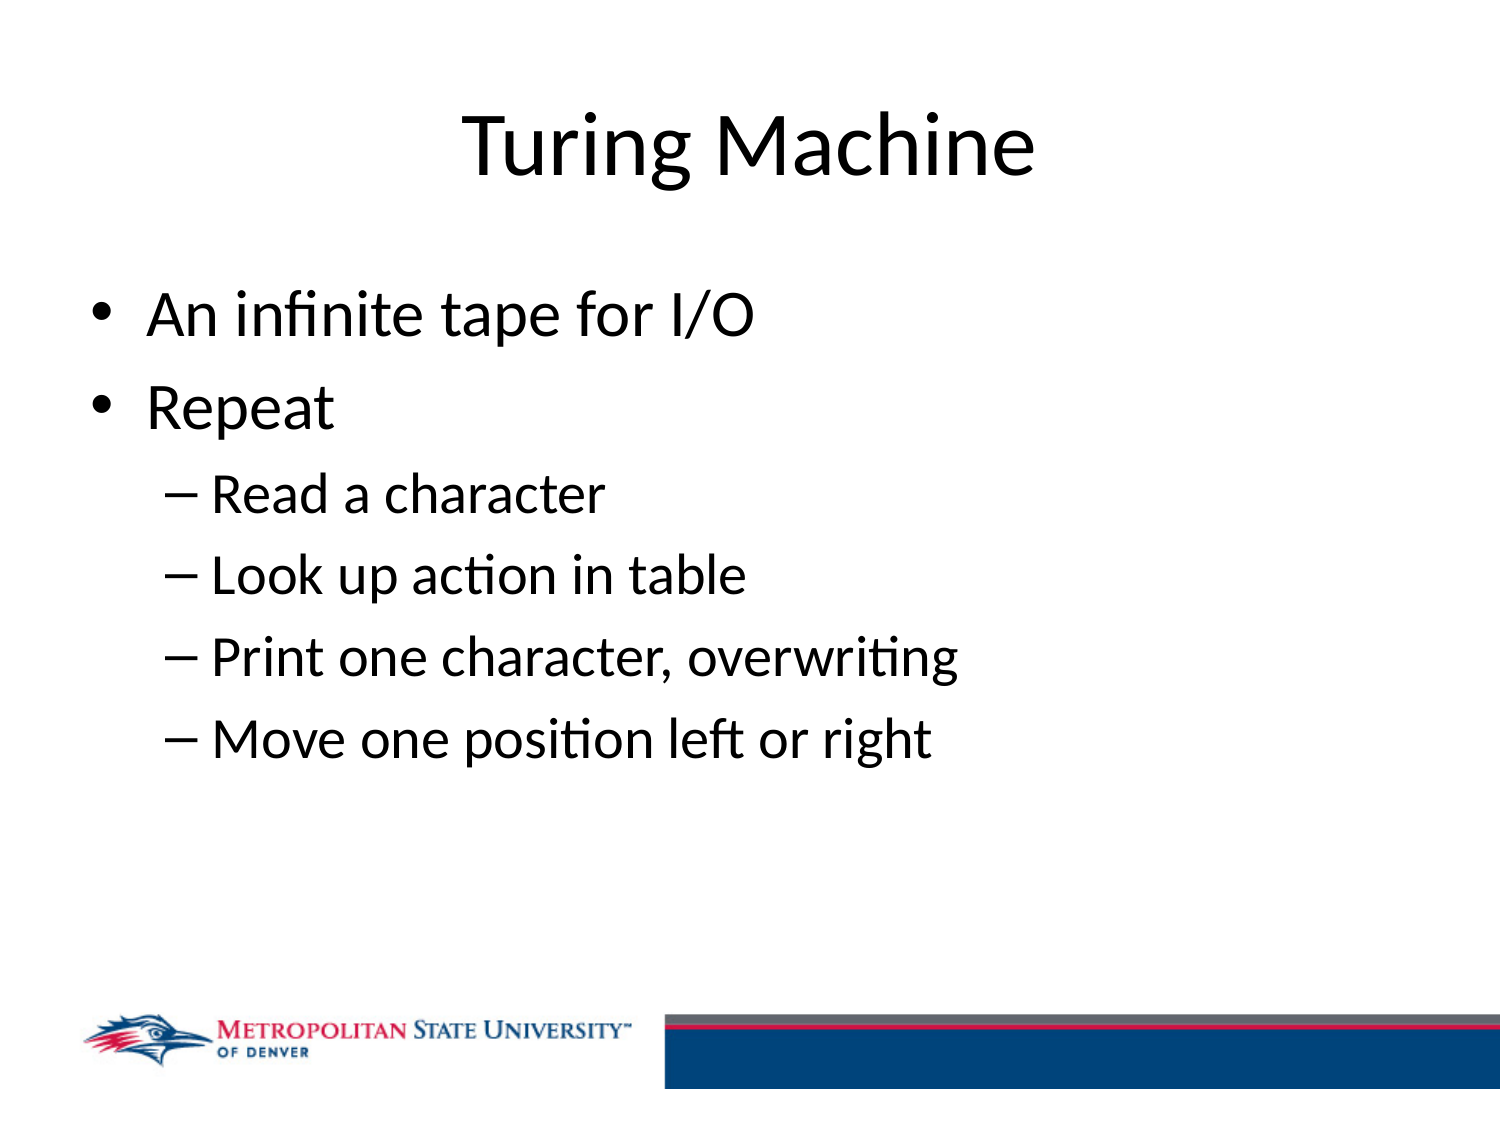

# Turing Machine
An infinite tape for I/O
Repeat
Read a character
Look up action in table
Print one character, overwriting
Move one position left or right